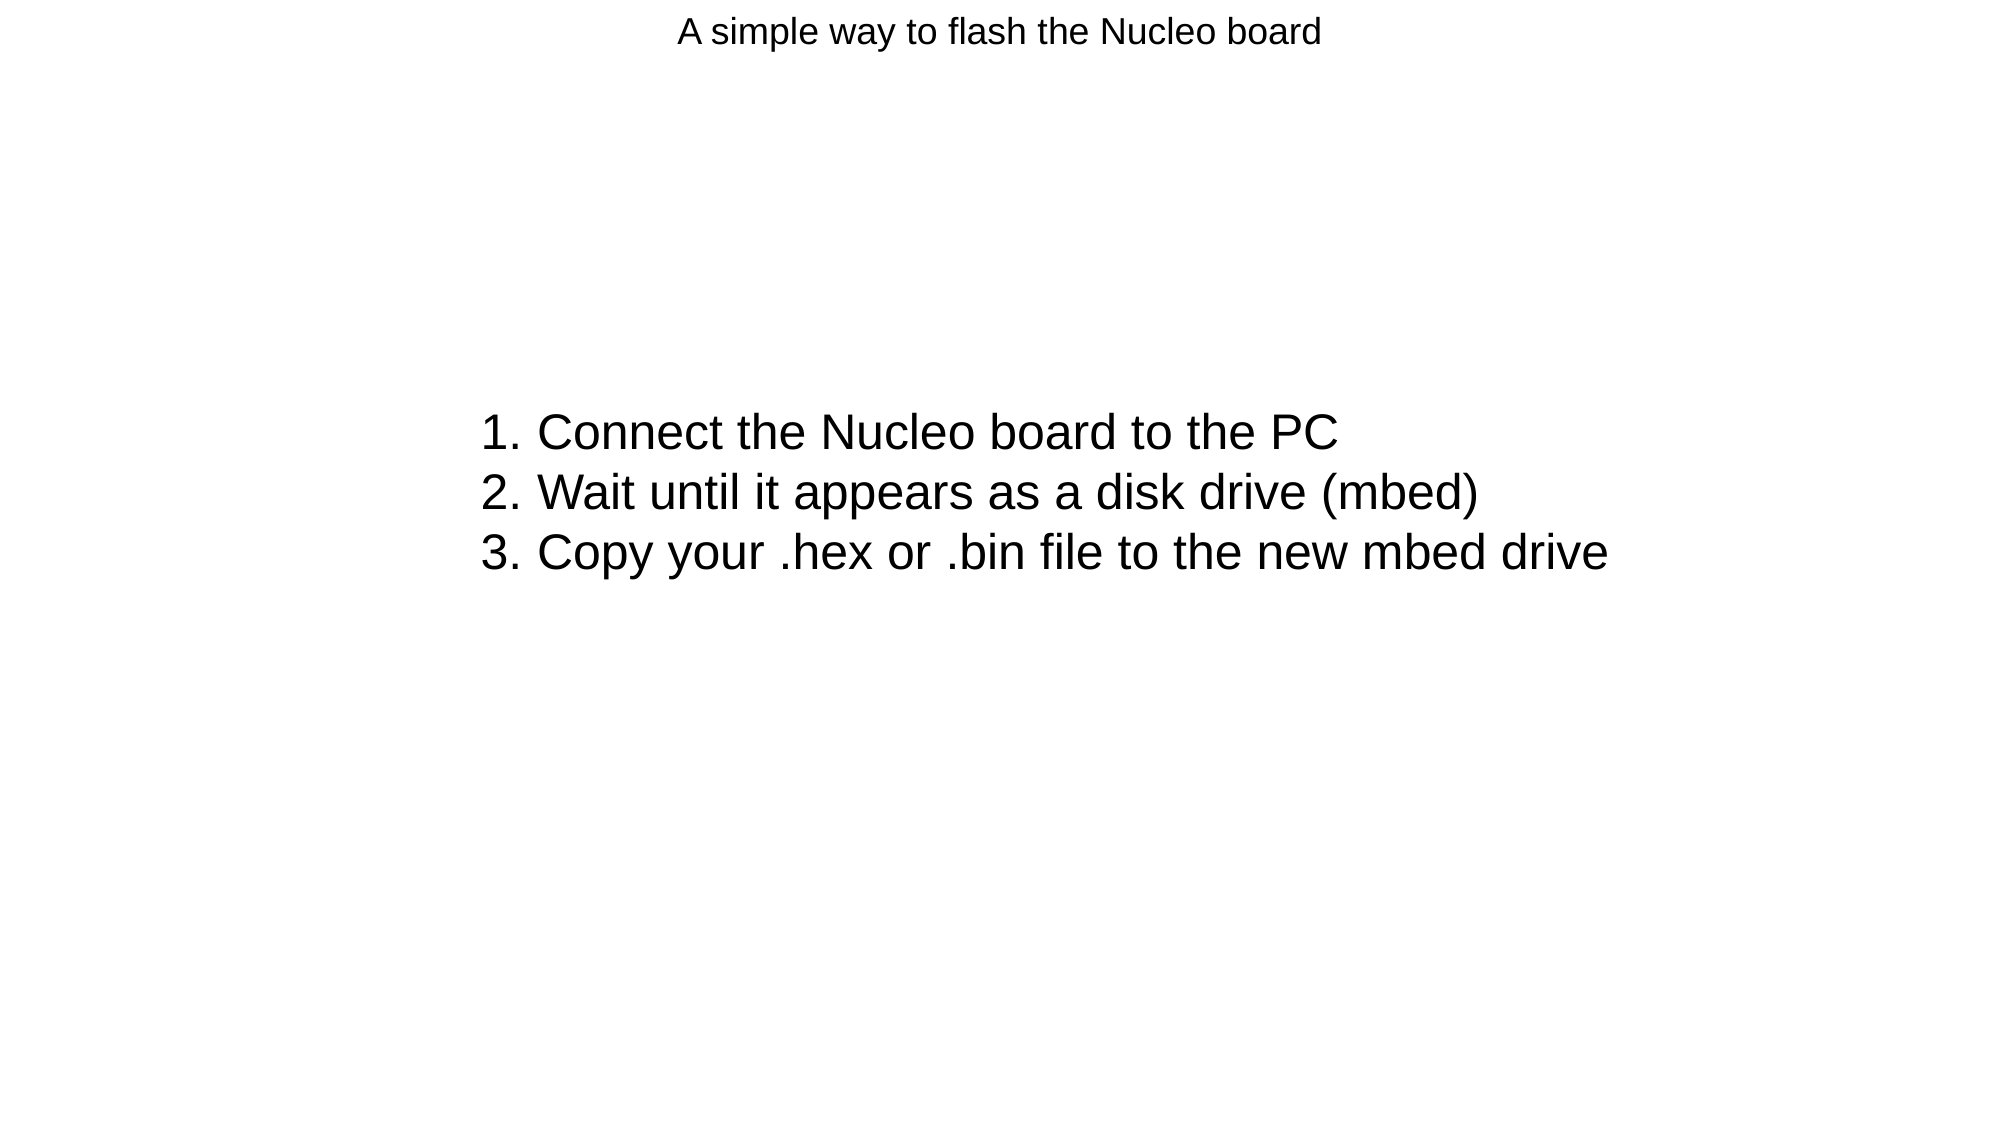

A simple way to flash the Nucleo board
Connect the Nucleo board to the PC
Wait until it appears as a disk drive (mbed)
Copy your .hex or .bin file to the new mbed drive